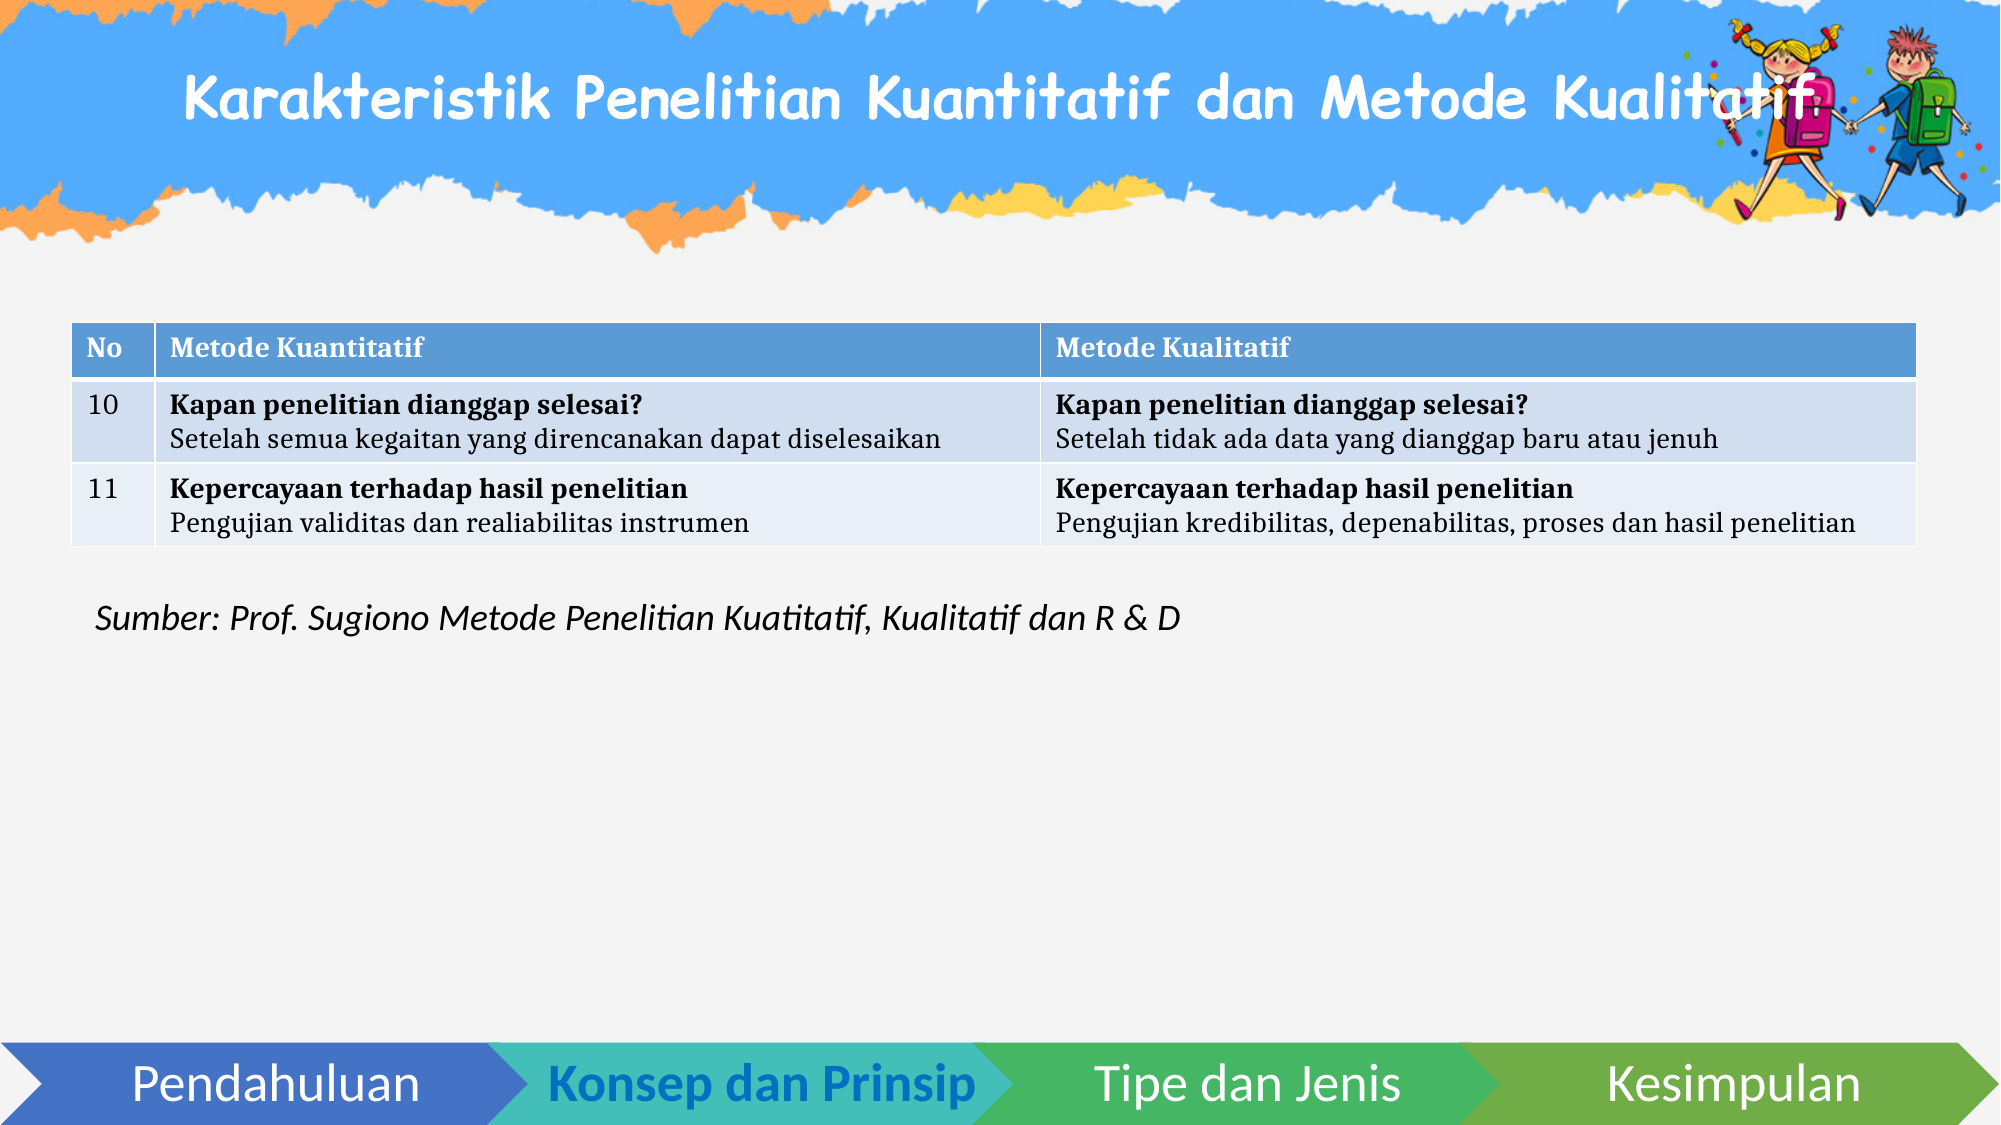

# Karakteristik Penelitian Kuantitatif dan Metode Kualitatif
| No | Metode Kuantitatif | Metode Kualitatif |
| --- | --- | --- |
| 10 | Kapan penelitian dianggap selesai? Setelah semua kegaitan yang direncanakan dapat diselesaikan | Kapan penelitian dianggap selesai? Setelah tidak ada data yang dianggap baru atau jenuh |
| 11 | Kepercayaan terhadap hasil penelitian Pengujian validitas dan realiabilitas instrumen | Kepercayaan terhadap hasil penelitian Pengujian kredibilitas, depenabilitas, proses dan hasil penelitian |
Sumber: Prof. Sugiono Metode Penelitian Kuatitatif, Kualitatif dan R & D
Pendahuluan
Konsep dan Prinsip
Tipe dan Jenis
Kesimpulan